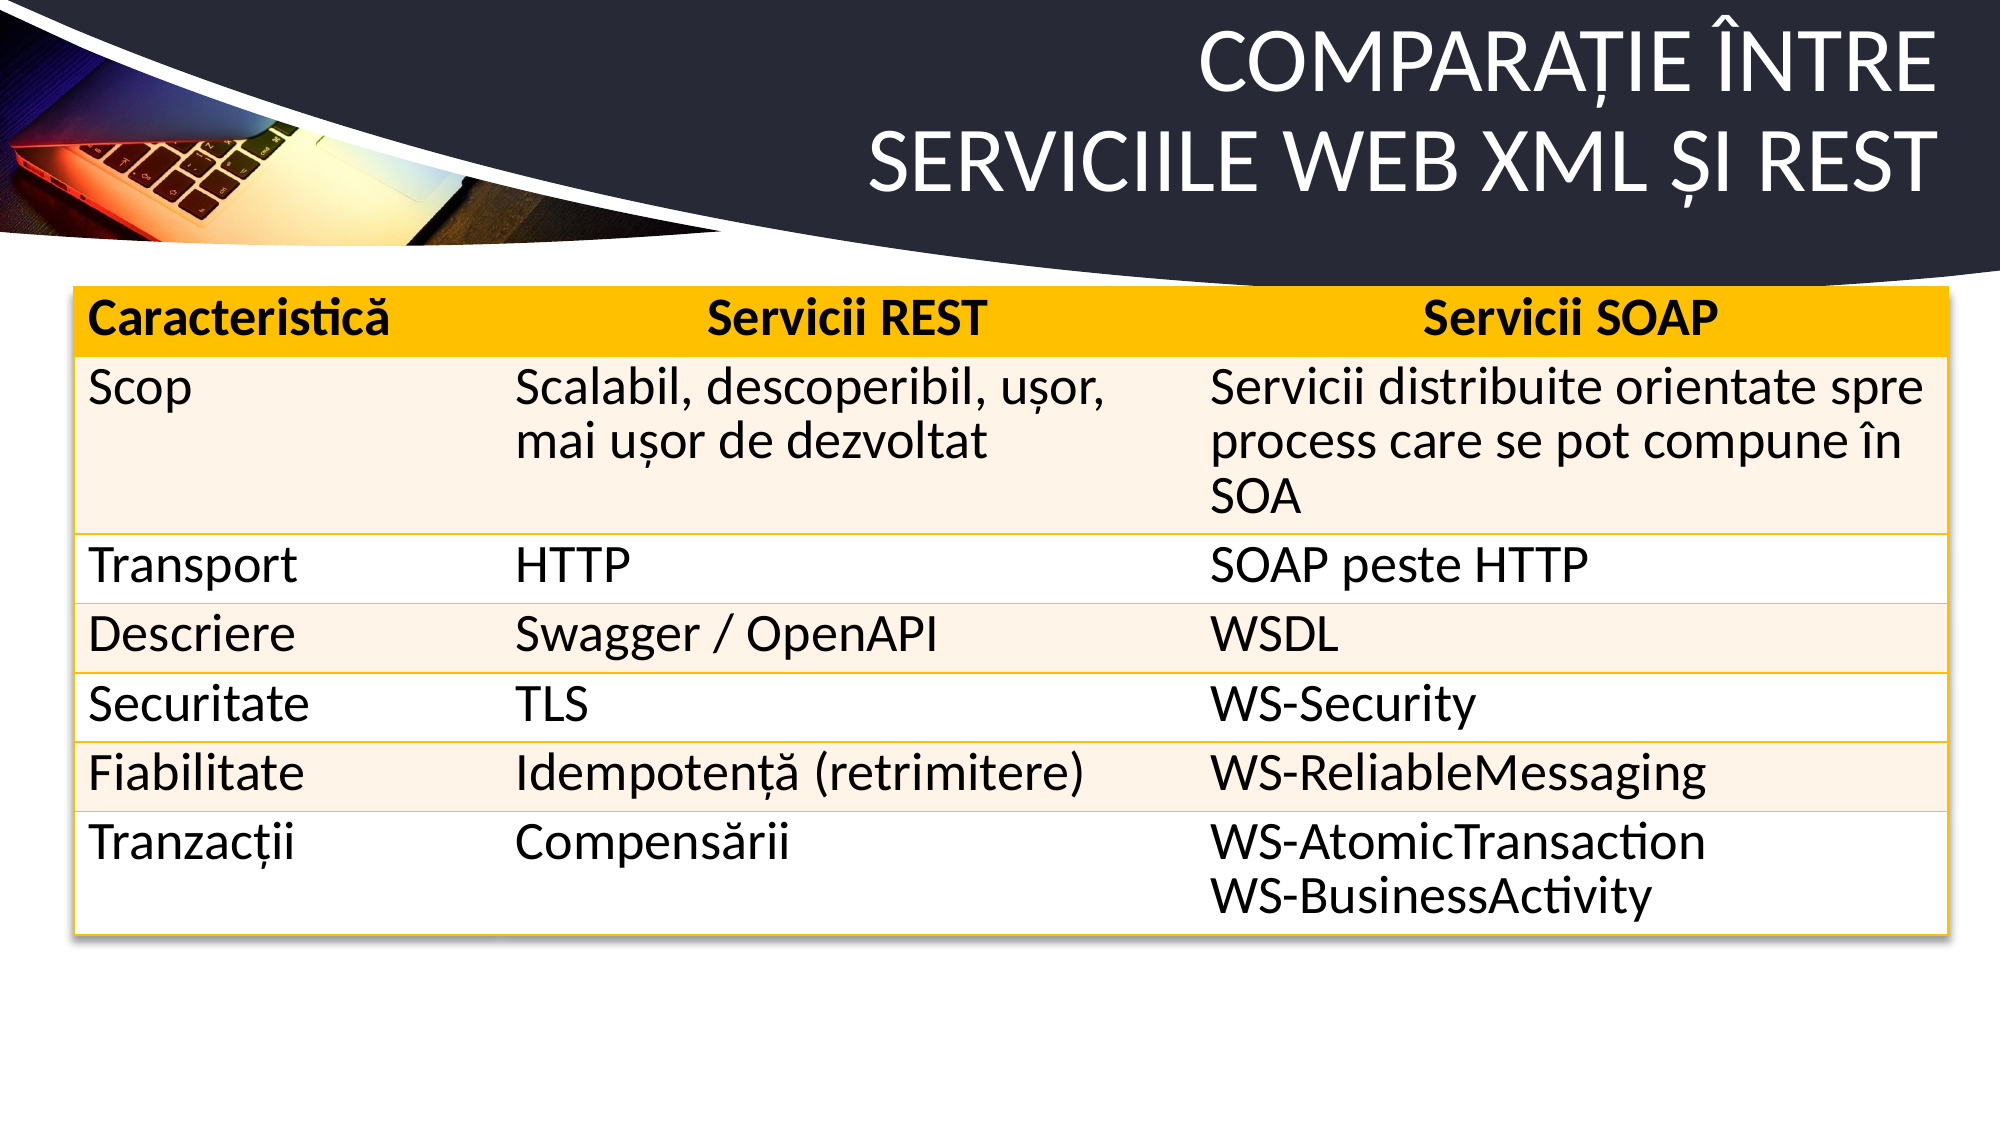

# Comparație între serviciile Web XML și REST
| Caracteristică | Servicii REST | Servicii SOAP |
| --- | --- | --- |
| Scop | Scalabil, descoperibil, ușor, mai ușor de dezvoltat | Servicii distribuite orientate spre process care se pot compune în SOA |
| Transport | HTTP | SOAP peste HTTP |
| Descriere | Swagger / OpenAPI | WSDL |
| Securitate | TLS | WS-Security |
| Fiabilitate | Idempotență (retrimitere) | WS-ReliableMessaging |
| Tranzacții | Compensării | WS-AtomicTransaction WS-BusinessActivity |